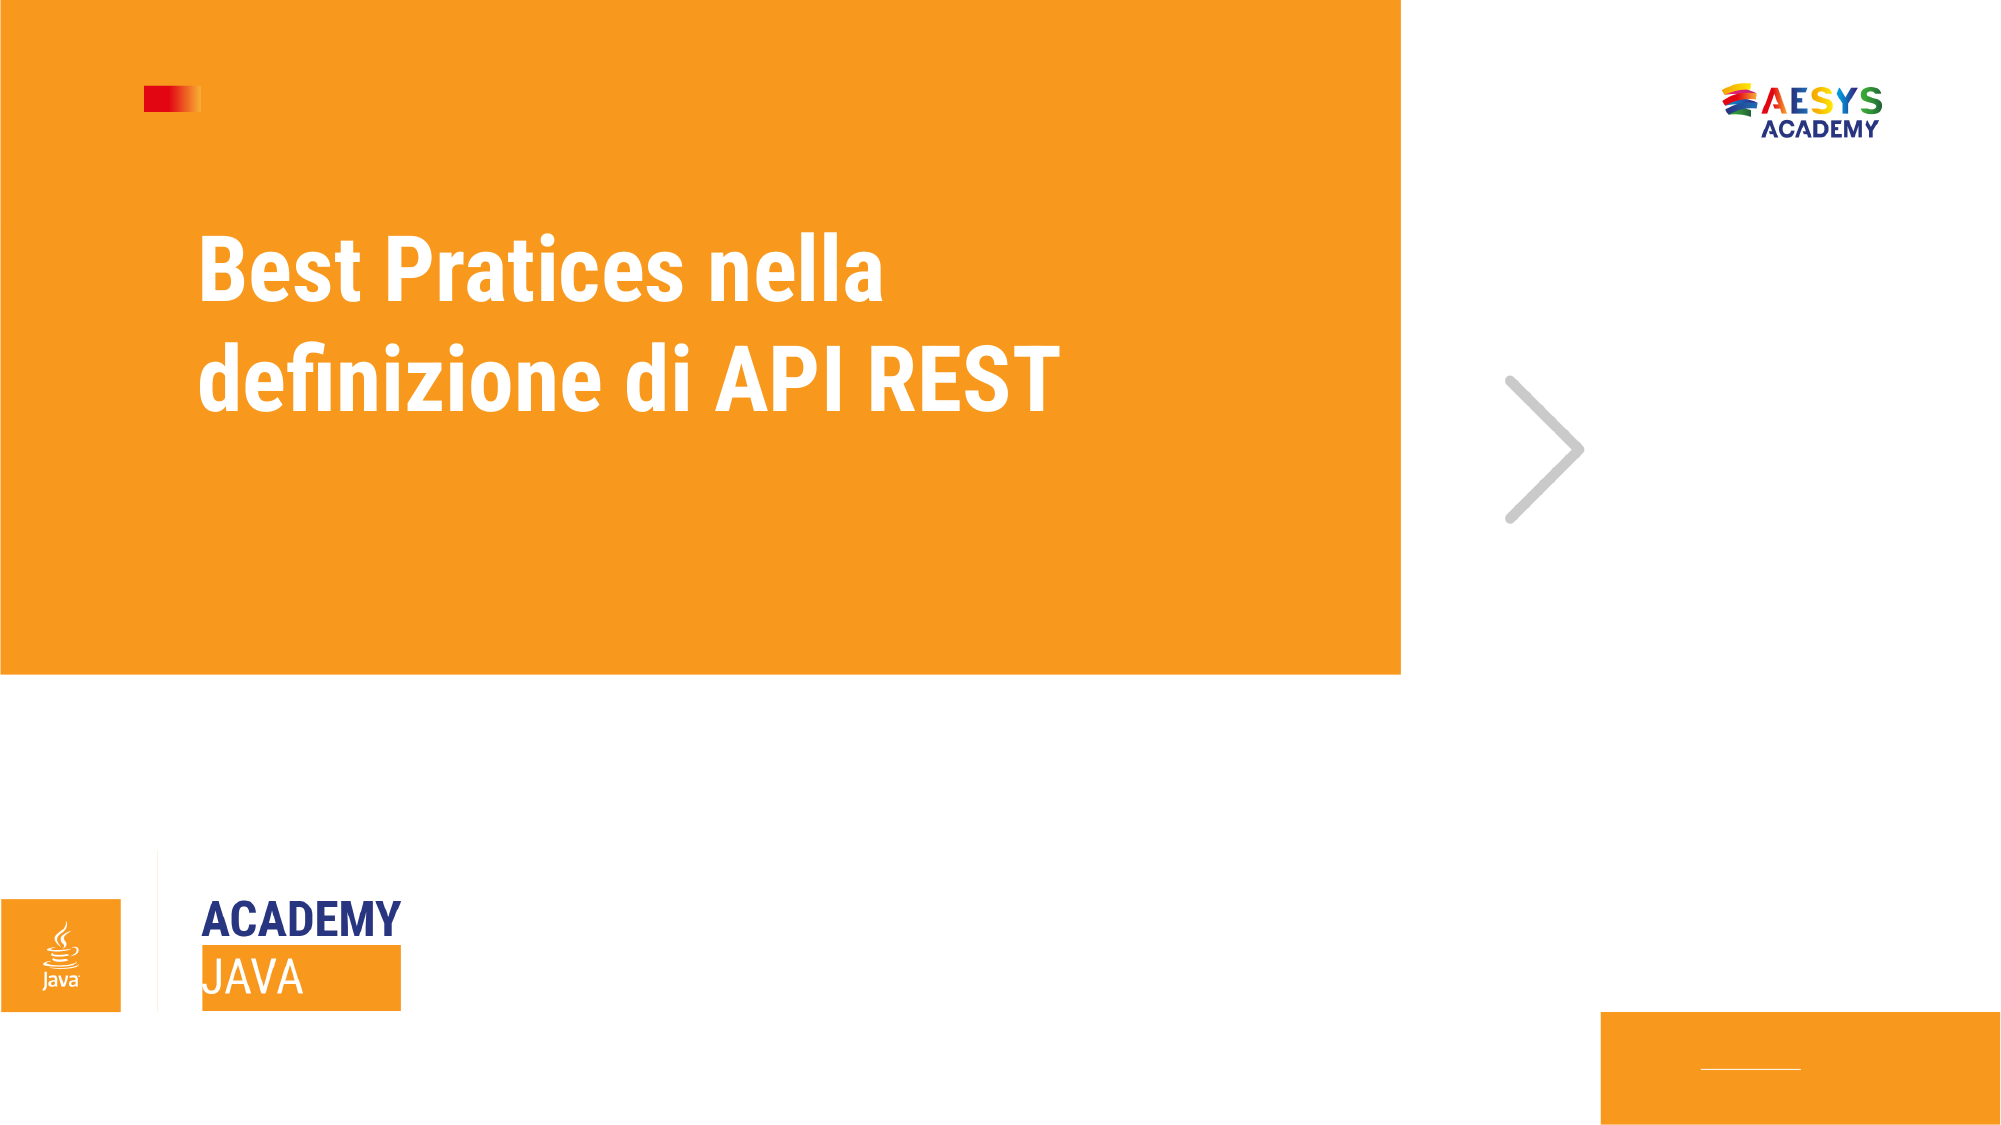

Best Pratices nella definizione di API REST